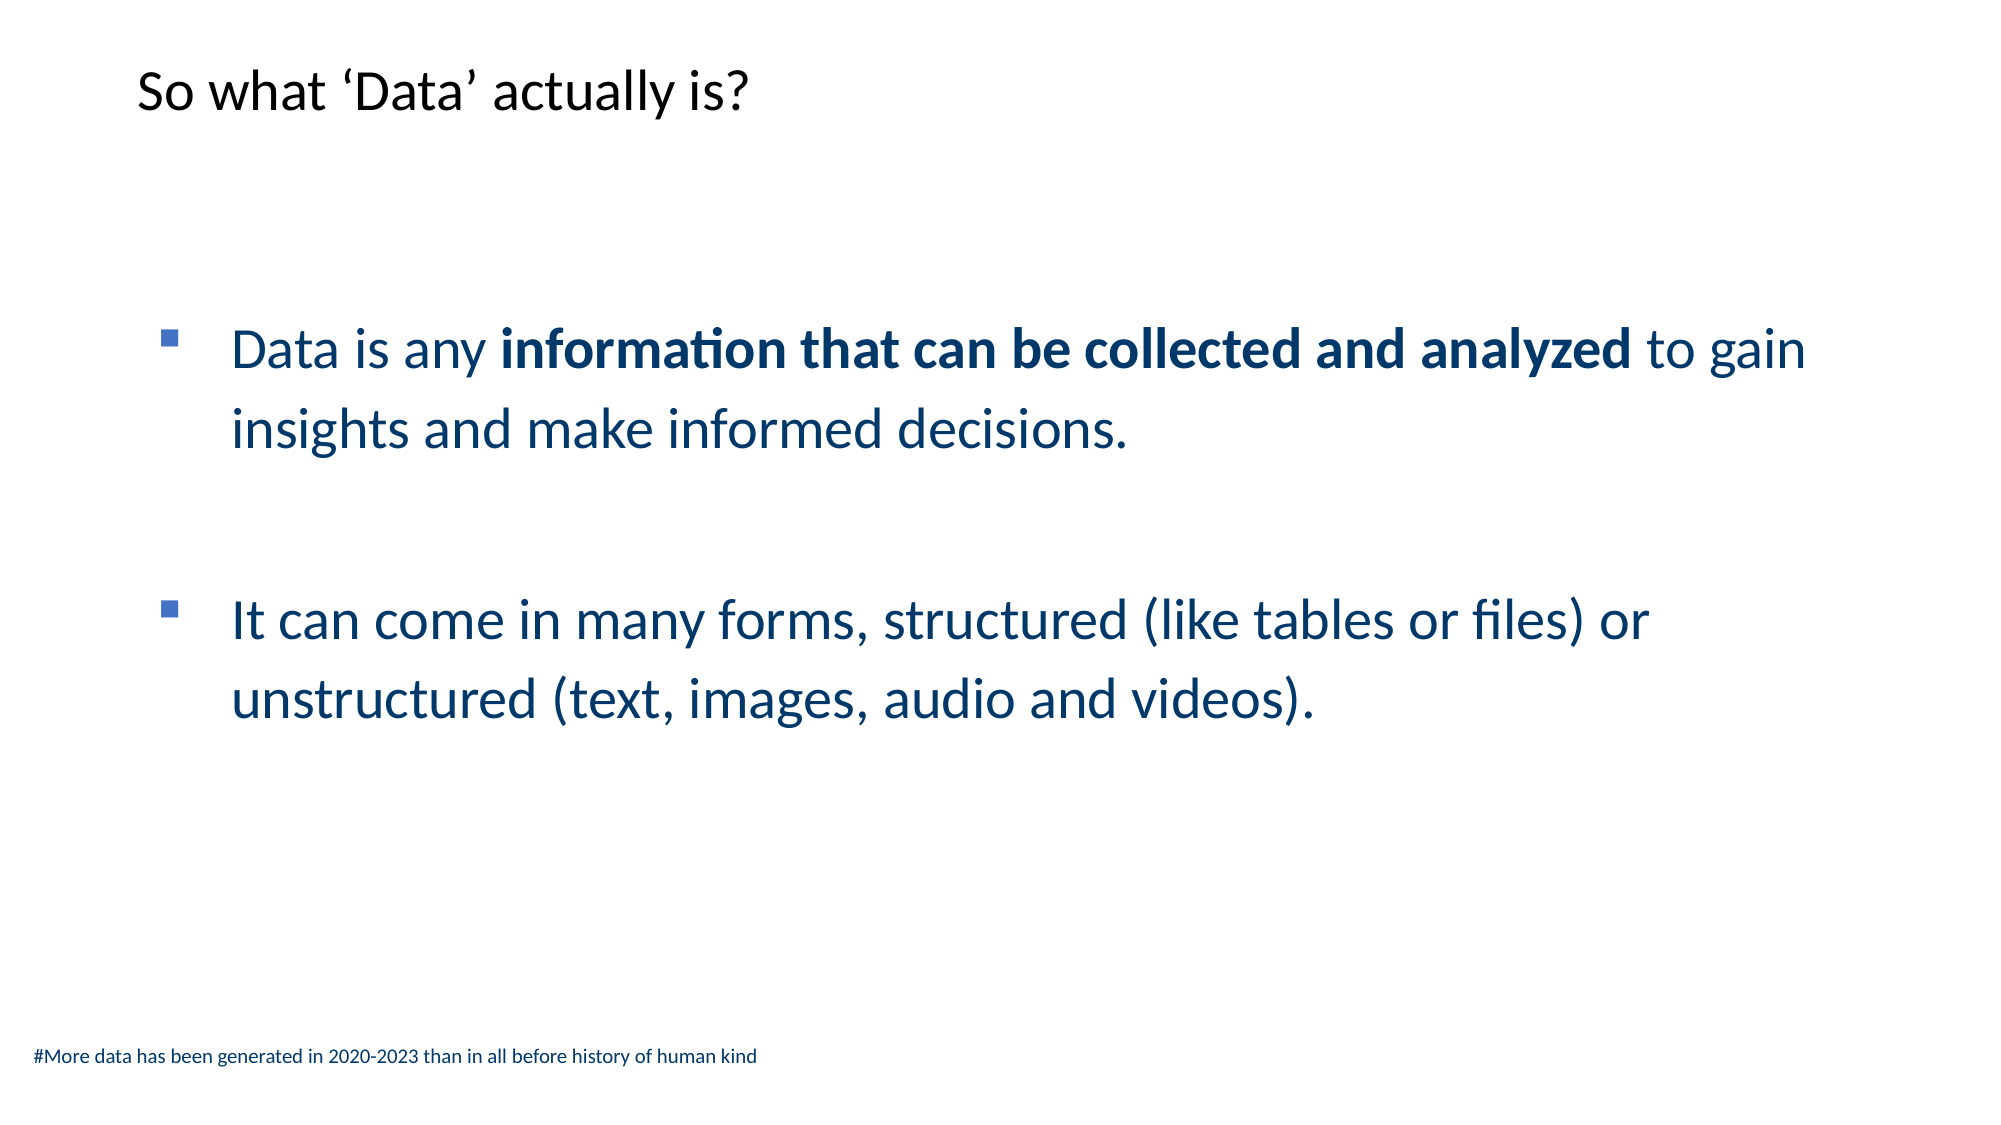

# So what ‘Data’ actually is?

Data is any information that can be collected and analyzed to gain insights and make informed decisions.

It can come in many forms, structured (like tables or files) or unstructured (text, images, audio and videos).

#More data has been generated in 2020-2023 than in all before history of human kind